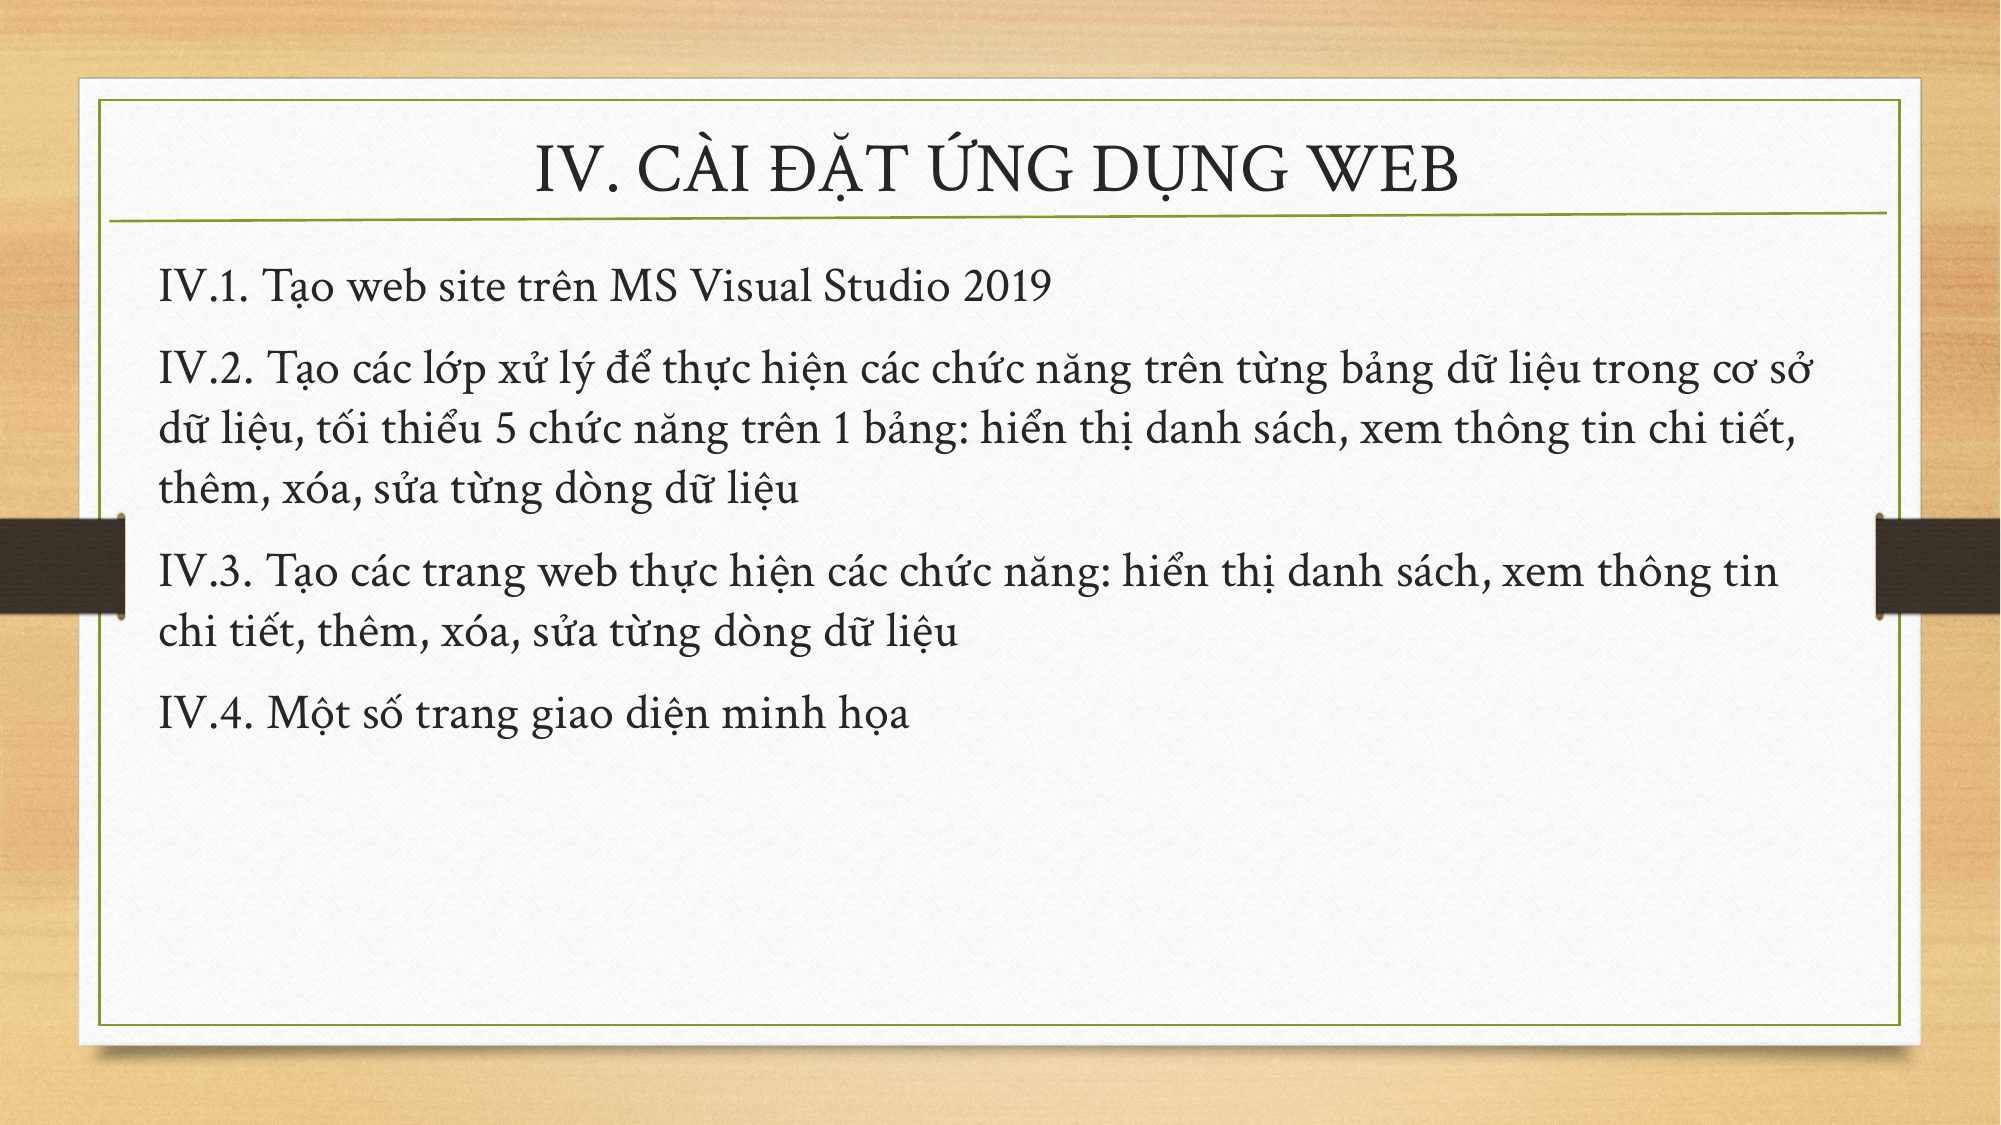

# IV. CÀI ĐẶT ỨNG DỤNG WEB
IV.1. Tạo web site trên MS Visual Studio 2019
IV.2. Tạo các lớp xử lý để thực hiện các chức năng trên từng bảng dữ liệu trong cơ sở dữ liệu, tối thiểu 5 chức năng trên 1 bảng: hiển thị danh sách, xem thông tin chi tiết, thêm, xóa, sửa từng dòng dữ liệu
IV.3. Tạo các trang web thực hiện các chức năng: hiển thị danh sách, xem thông tin chi tiết, thêm, xóa, sửa từng dòng dữ liệu
IV.4. Một số trang giao diện minh họa